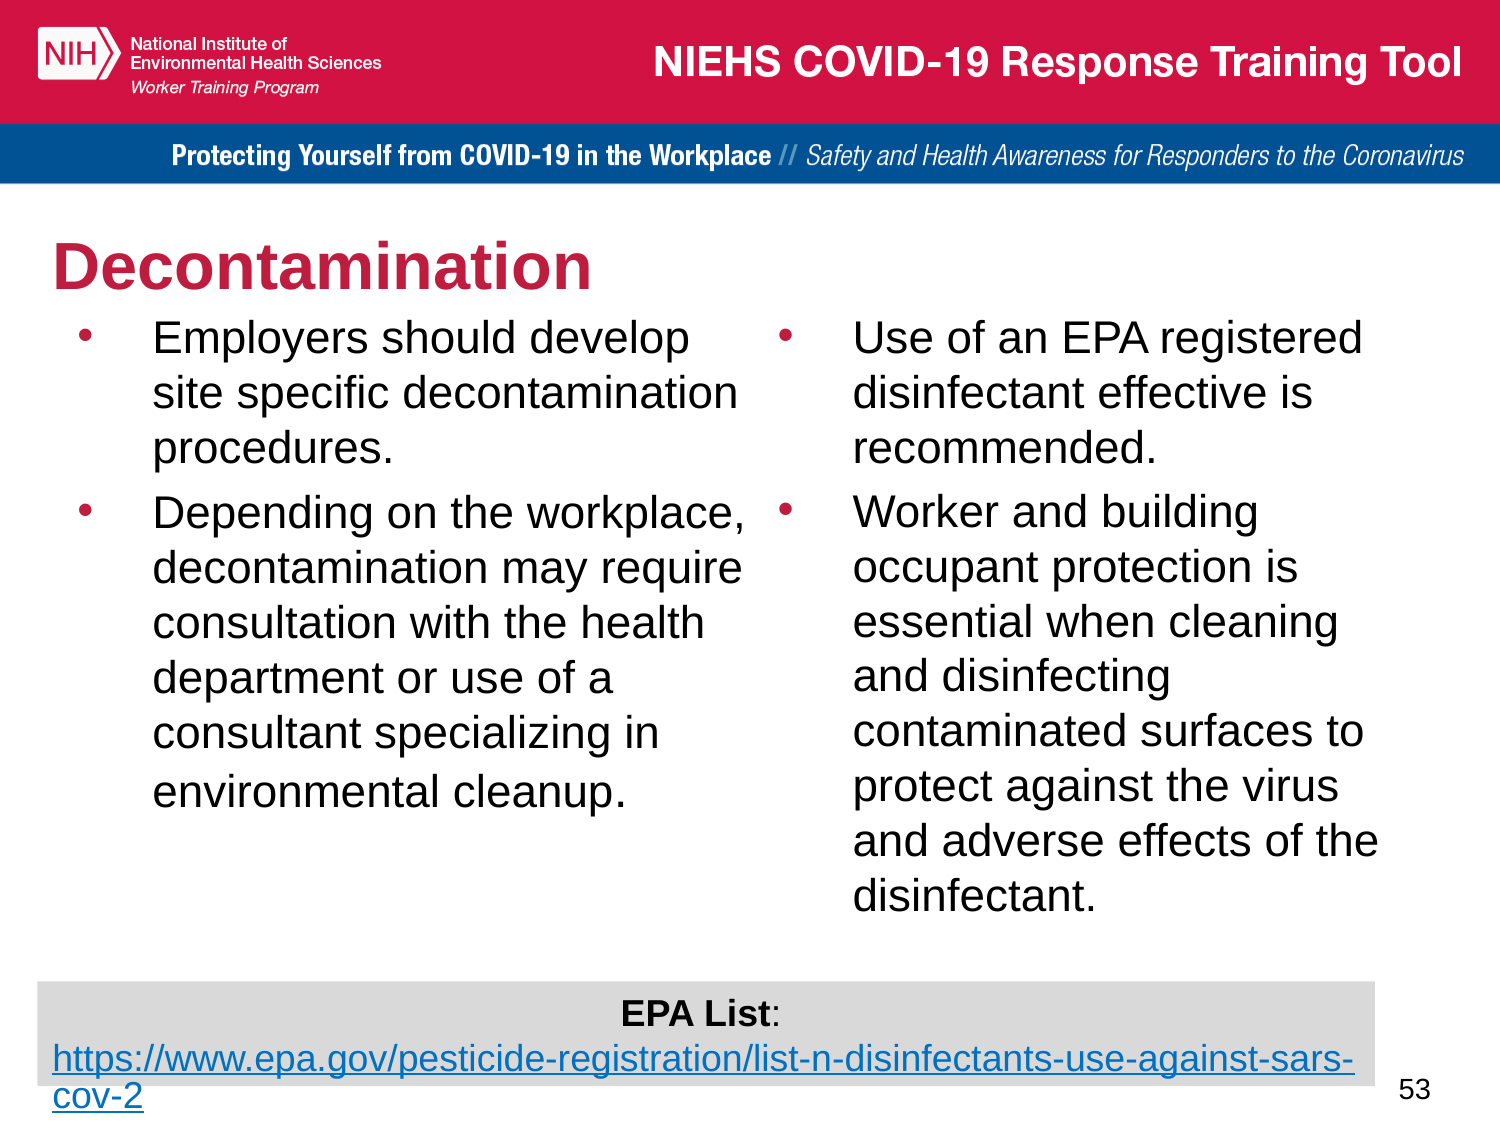

# Decontamination
Employers should develop site specific decontamination procedures.
Depending on the workplace, decontamination may require consultation with the health department or use of a consultant specializing in environmental cleanup.

Use of an EPA registered disinfectant effective is recommended.
Worker and building occupant protection is essential when cleaning and disinfecting contaminated surfaces to protect against the virus and adverse effects of the disinfectant.

EPA List: https://www.epa.gov/pesticide-registration/list-n-disinfectants-use-against-sars-cov-2
53